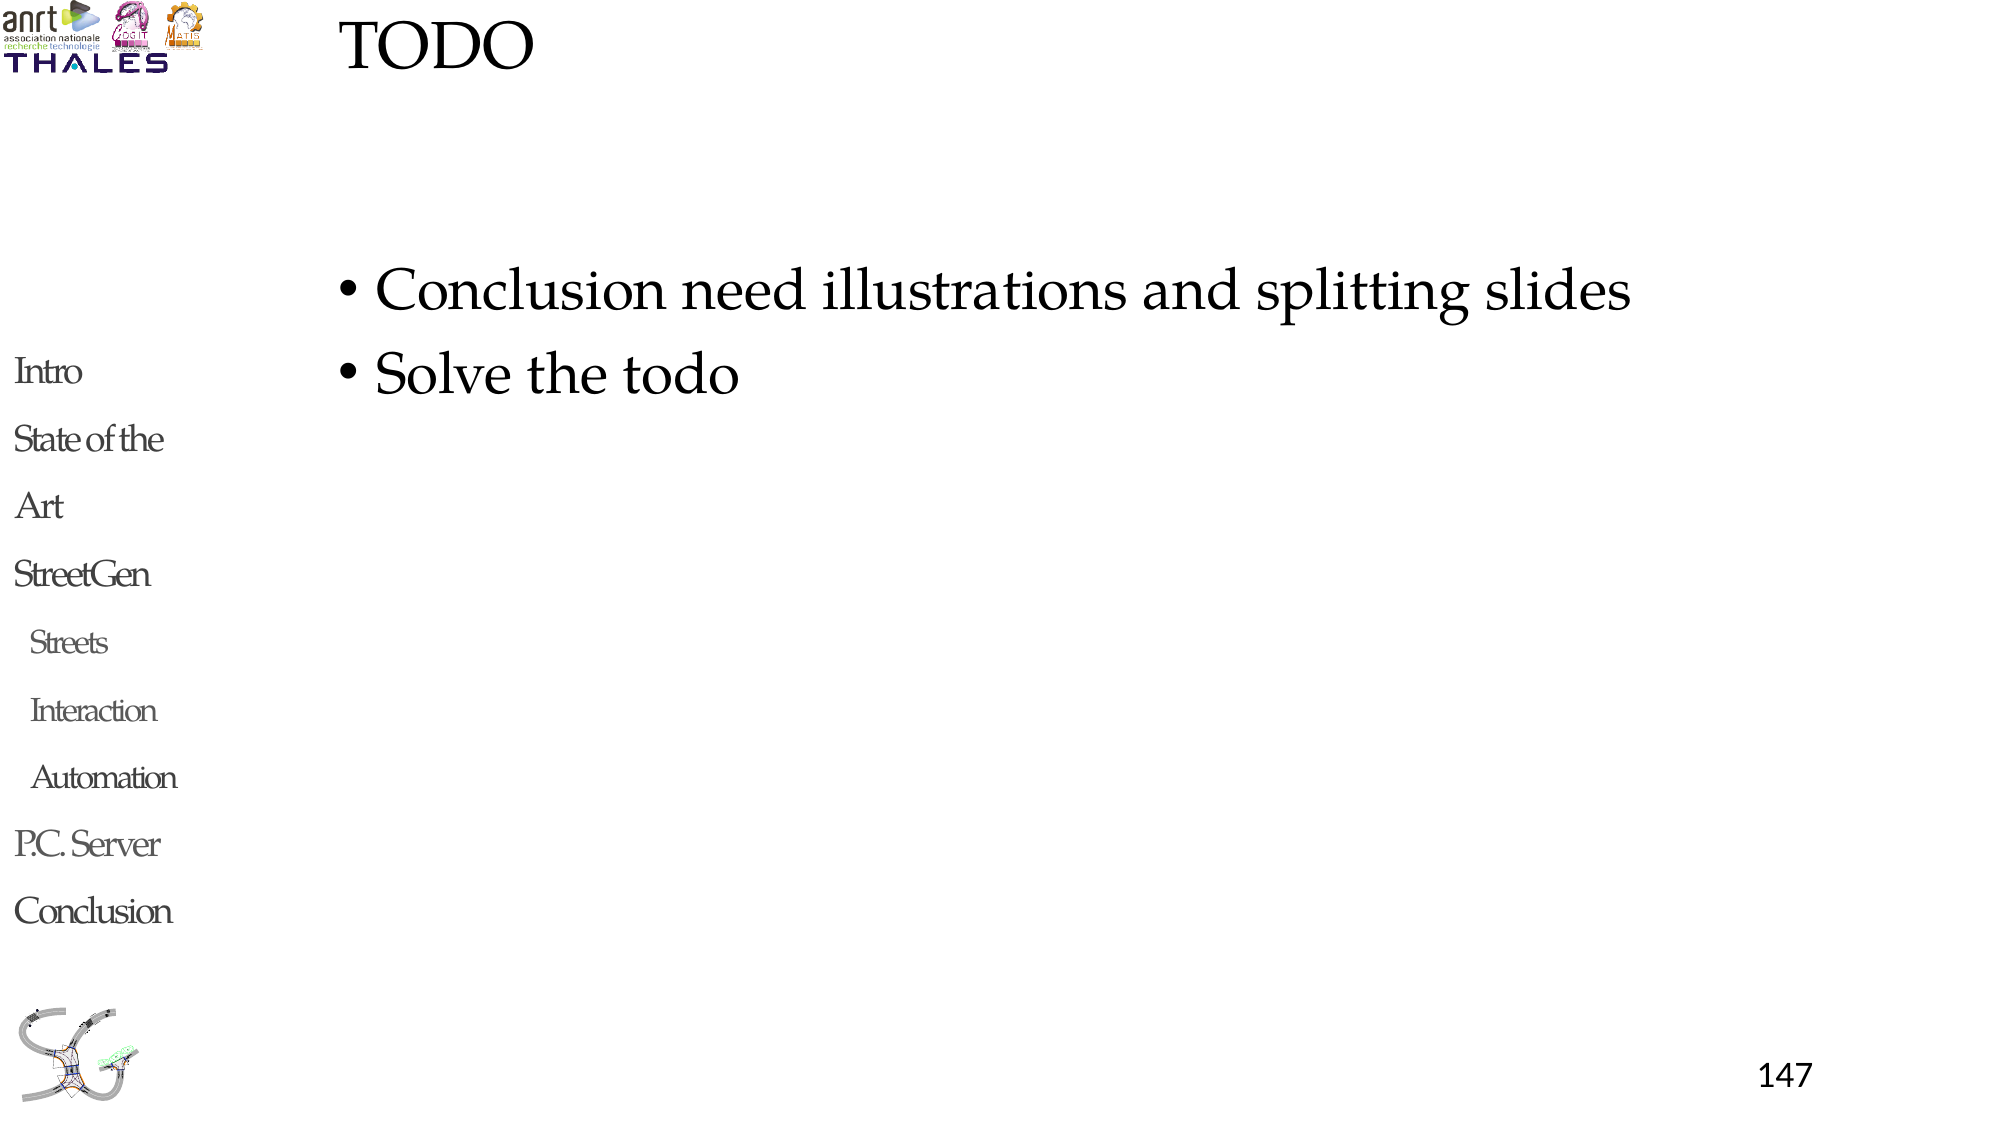

# TODO
Conclusion need illustrations and splitting slides
Solve the todo

147